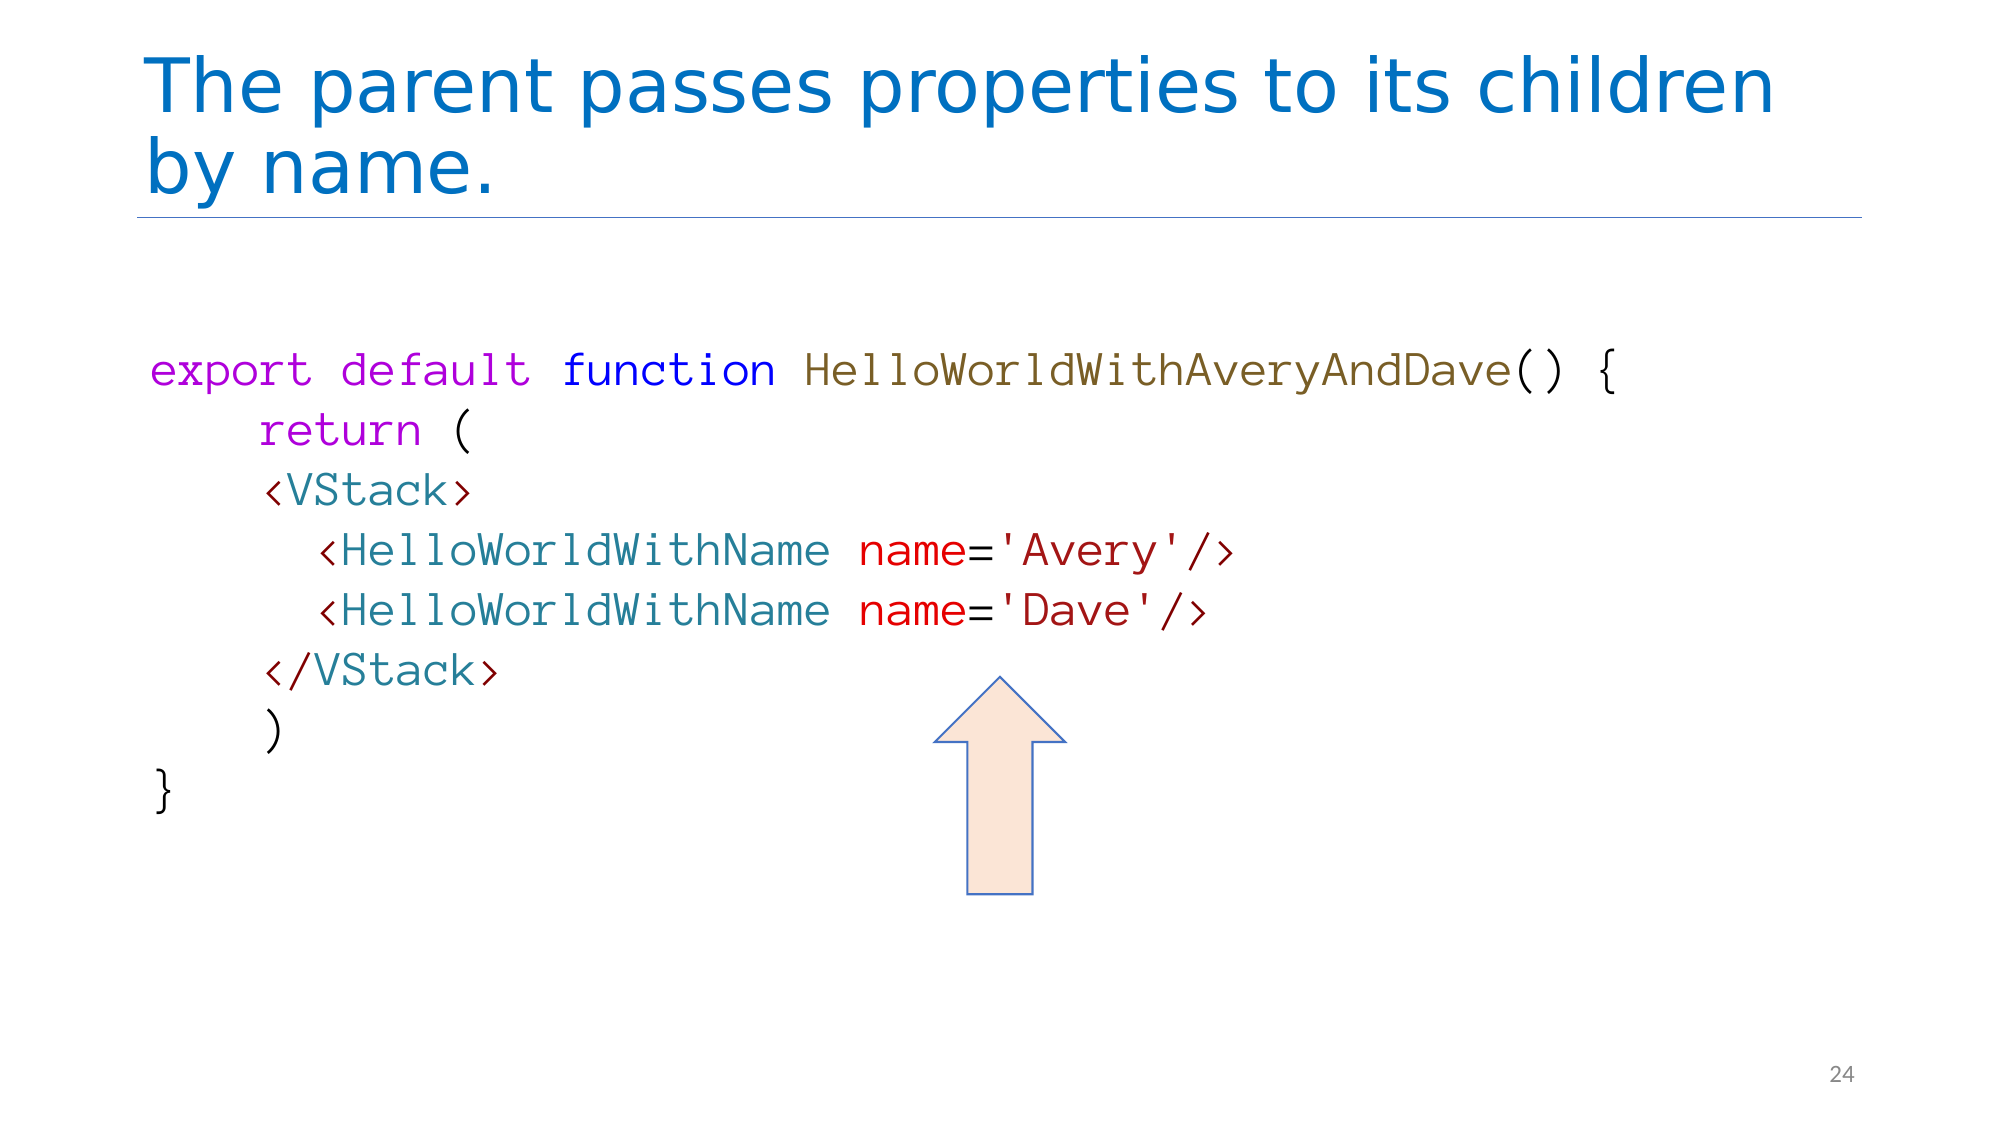

# The parent passes properties to its children by name.
export default function HelloWorldWithAveryAndDave() {
    return (
    <VStack>
      <HelloWorldWithName name='Avery'/>
      <HelloWorldWithName name='Dave'/>
    </VStack>
    )
}

24